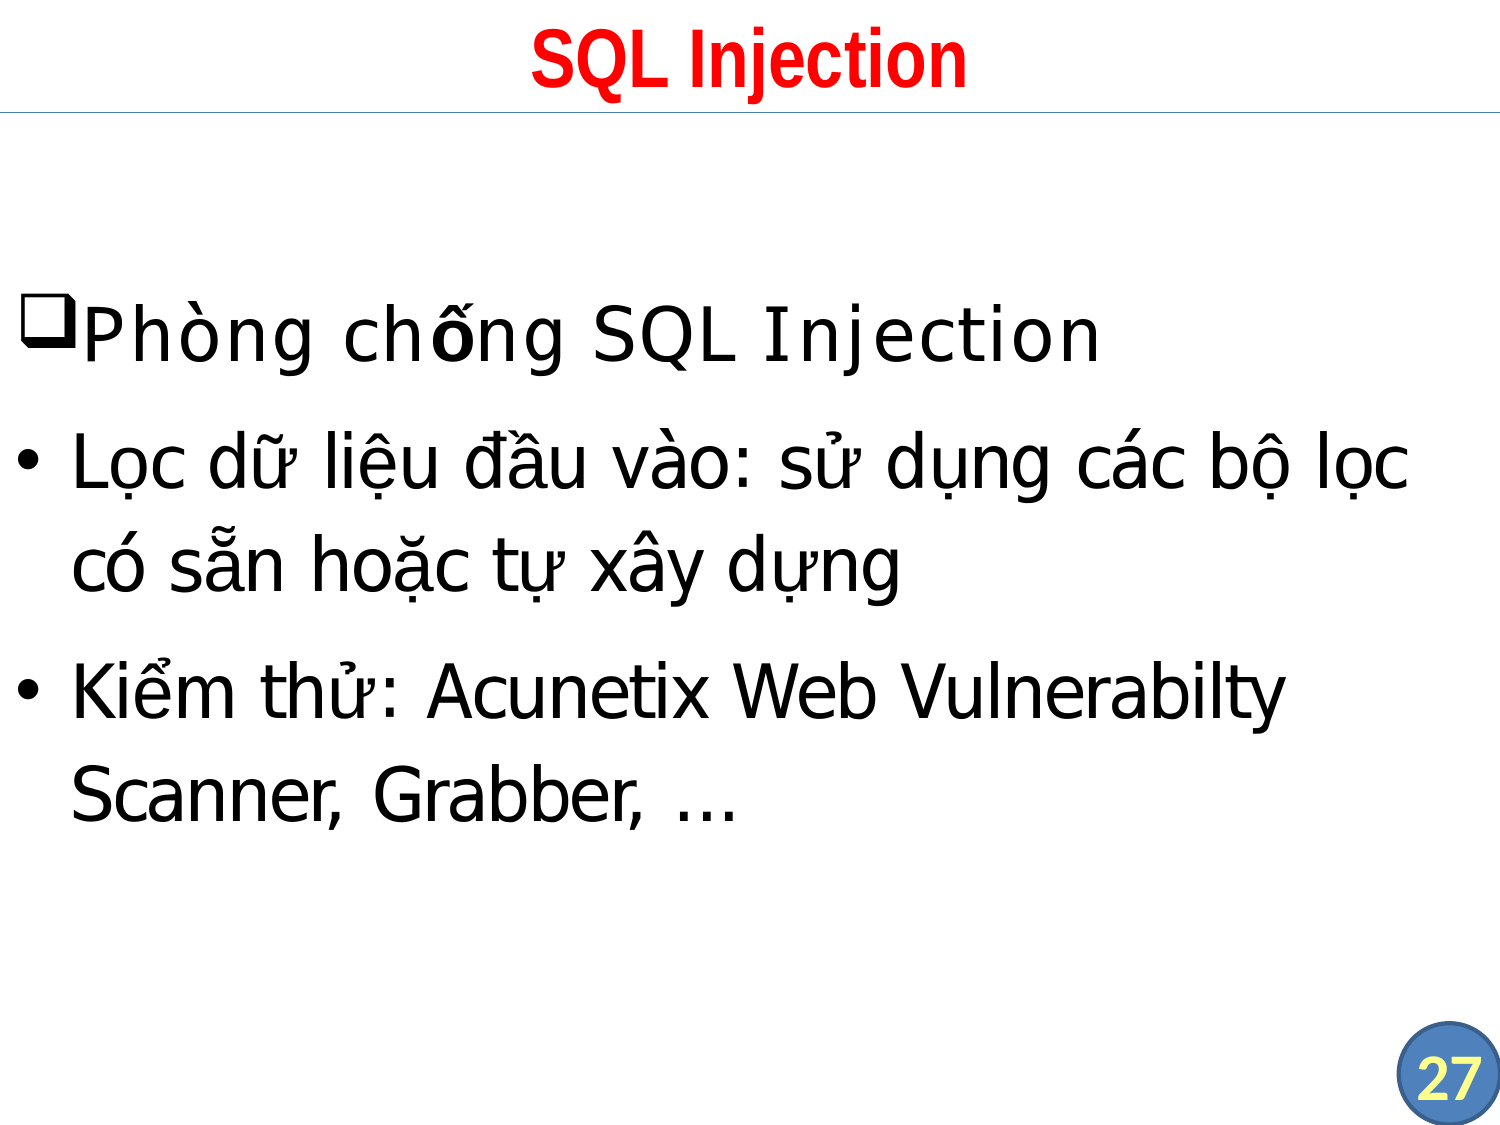

# SQL Injection
Phòng chống SQL Injection
Lọc dữ liệu đầu vào: sử dụng các bộ lọc có sẵn hoặc tự xây dựng
Kiểm thử: Acunetix Web Vulnerabilty Scanner, Grabber, ...

27